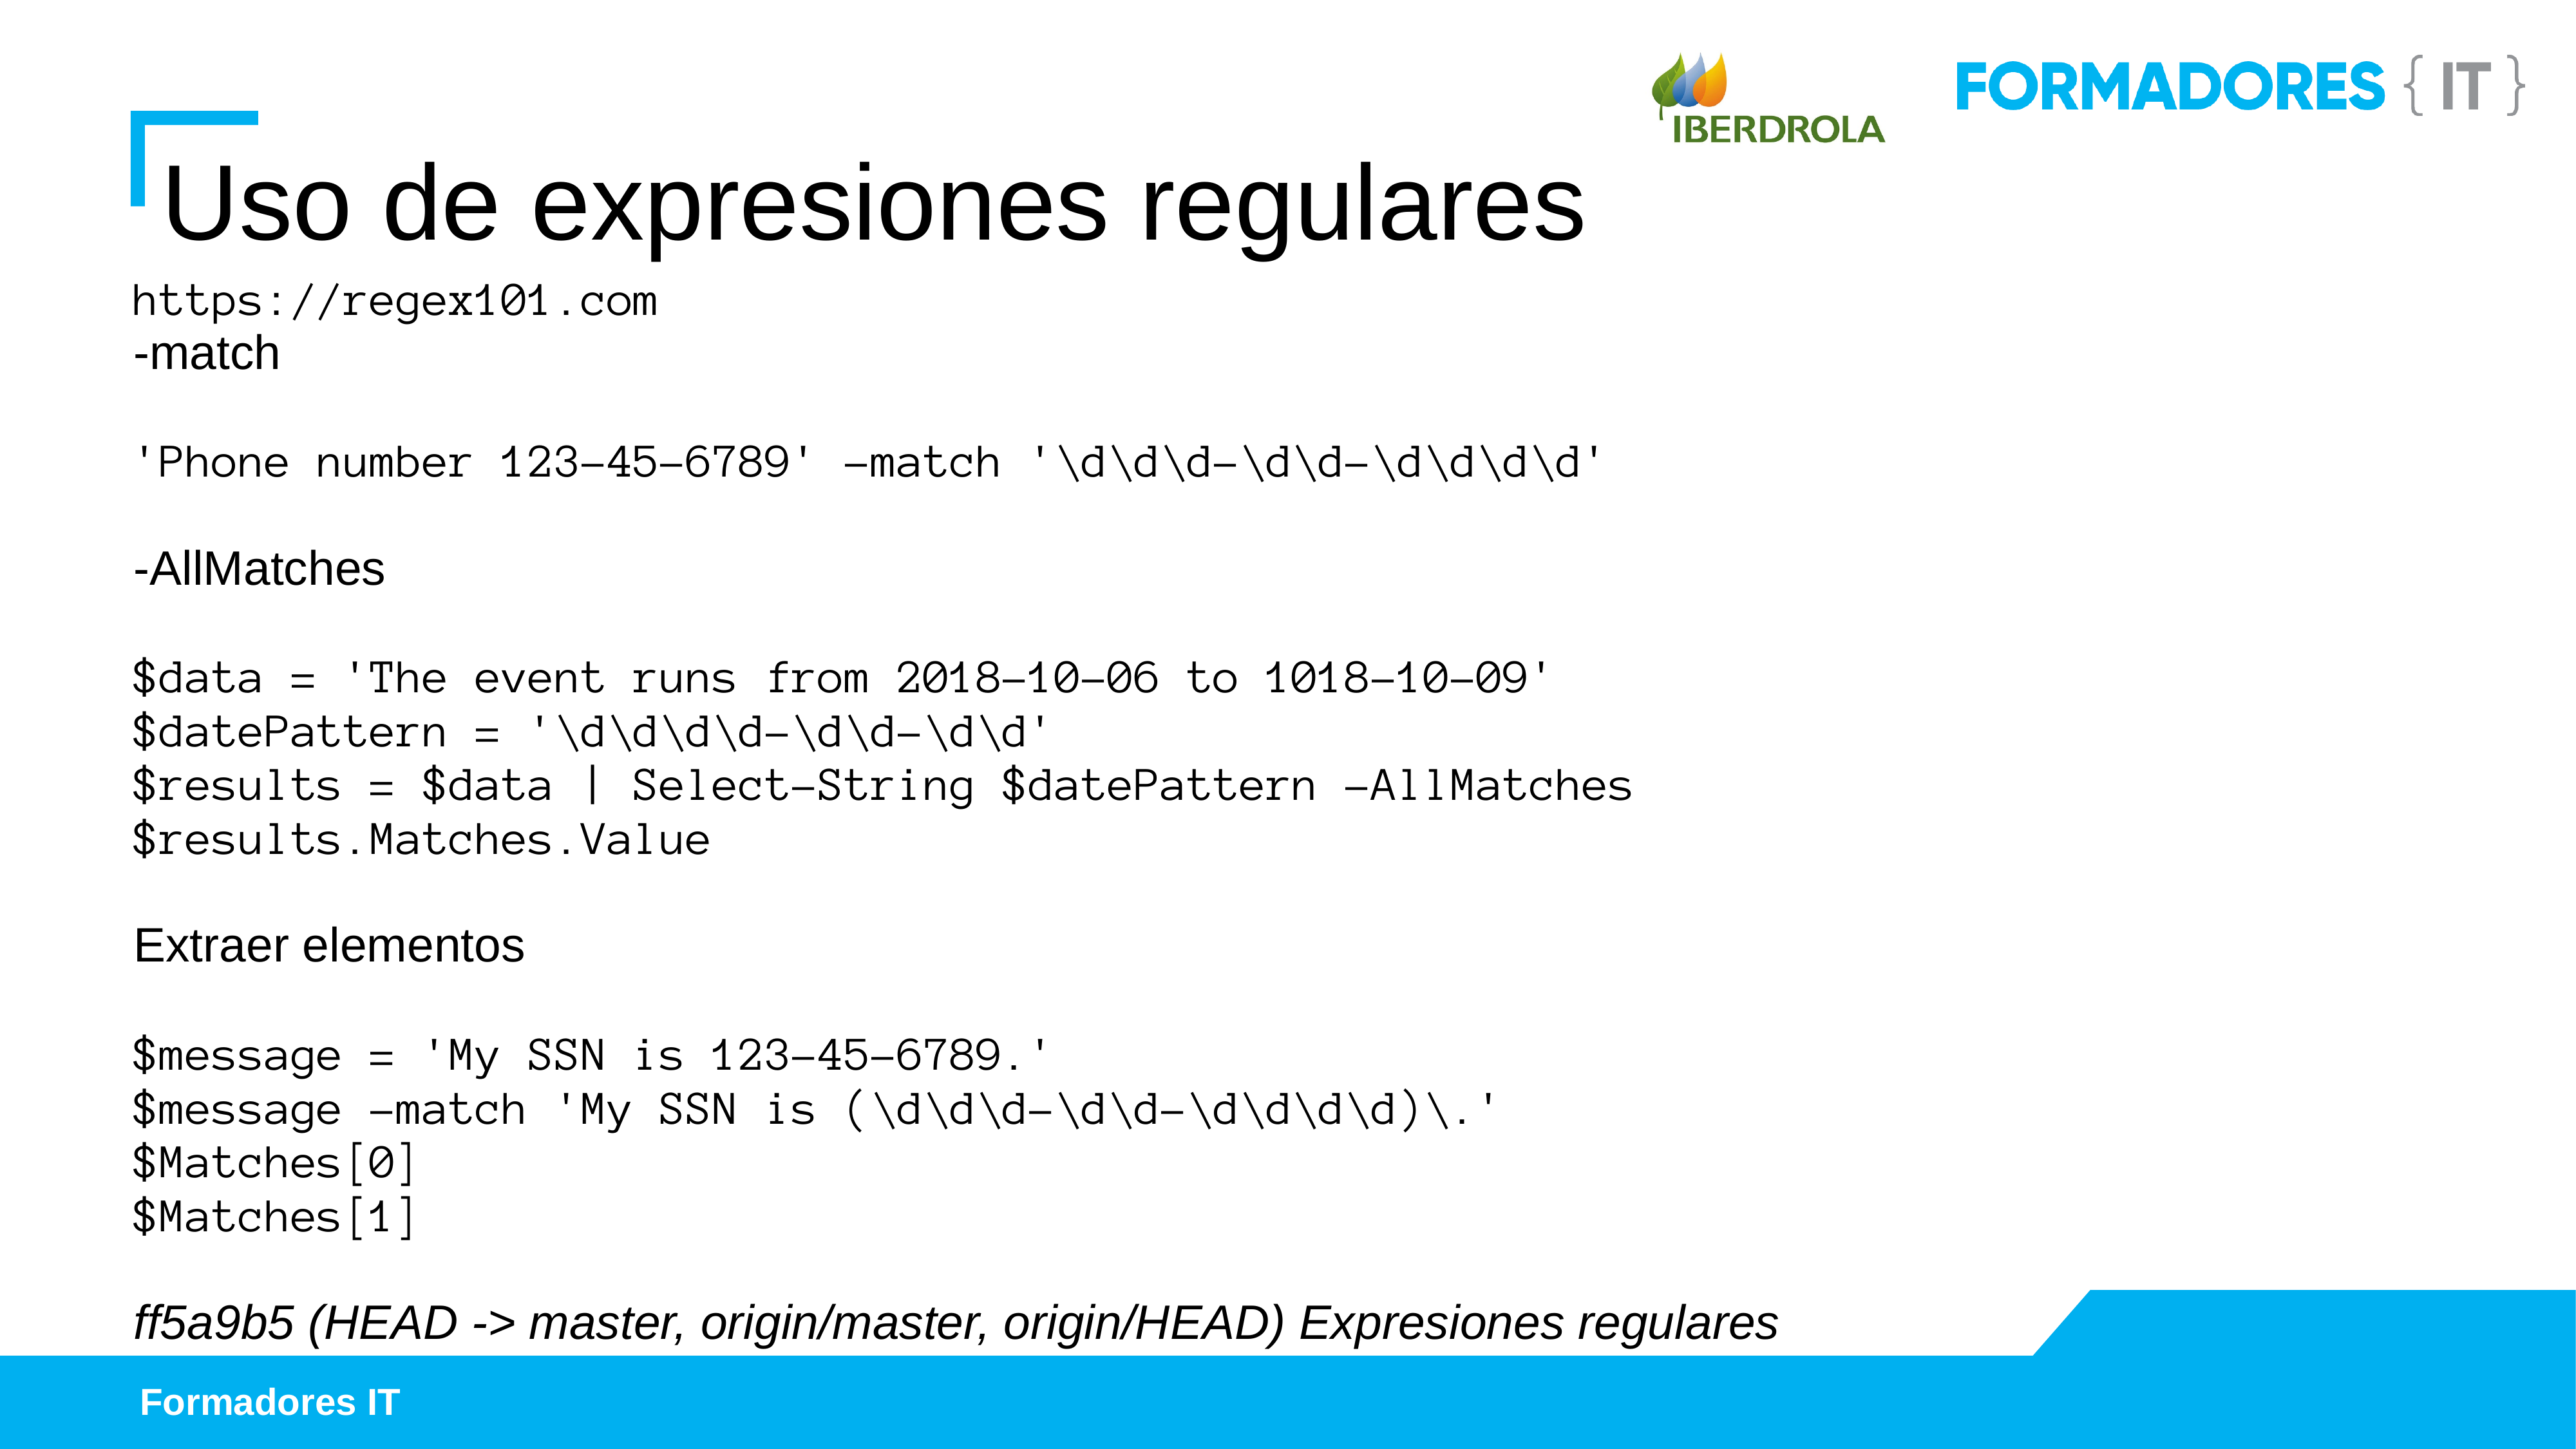

Uso de expresiones regulares
https://regex101.com
-match

'Phone number 123-45-6789' -match '\d\d\d-\d\d-\d\d\d\d'

-AllMatches

$data = 'The event runs from 2018-10-06 to 1018-10-09'
$datePattern = '\d\d\d\d-\d\d-\d\d'
$results = $data | Select-String $datePattern -AllMatches
$results.Matches.Value

Extraer elementos

$message = 'My SSN is 123-45-6789.'
$message -match 'My SSN is (\d\d\d-\d\d-\d\d\d\d)\.'
$Matches[0]
$Matches[1]

ff5a9b5 (HEAD -> master, origin/master, origin/HEAD) Expresiones regulares